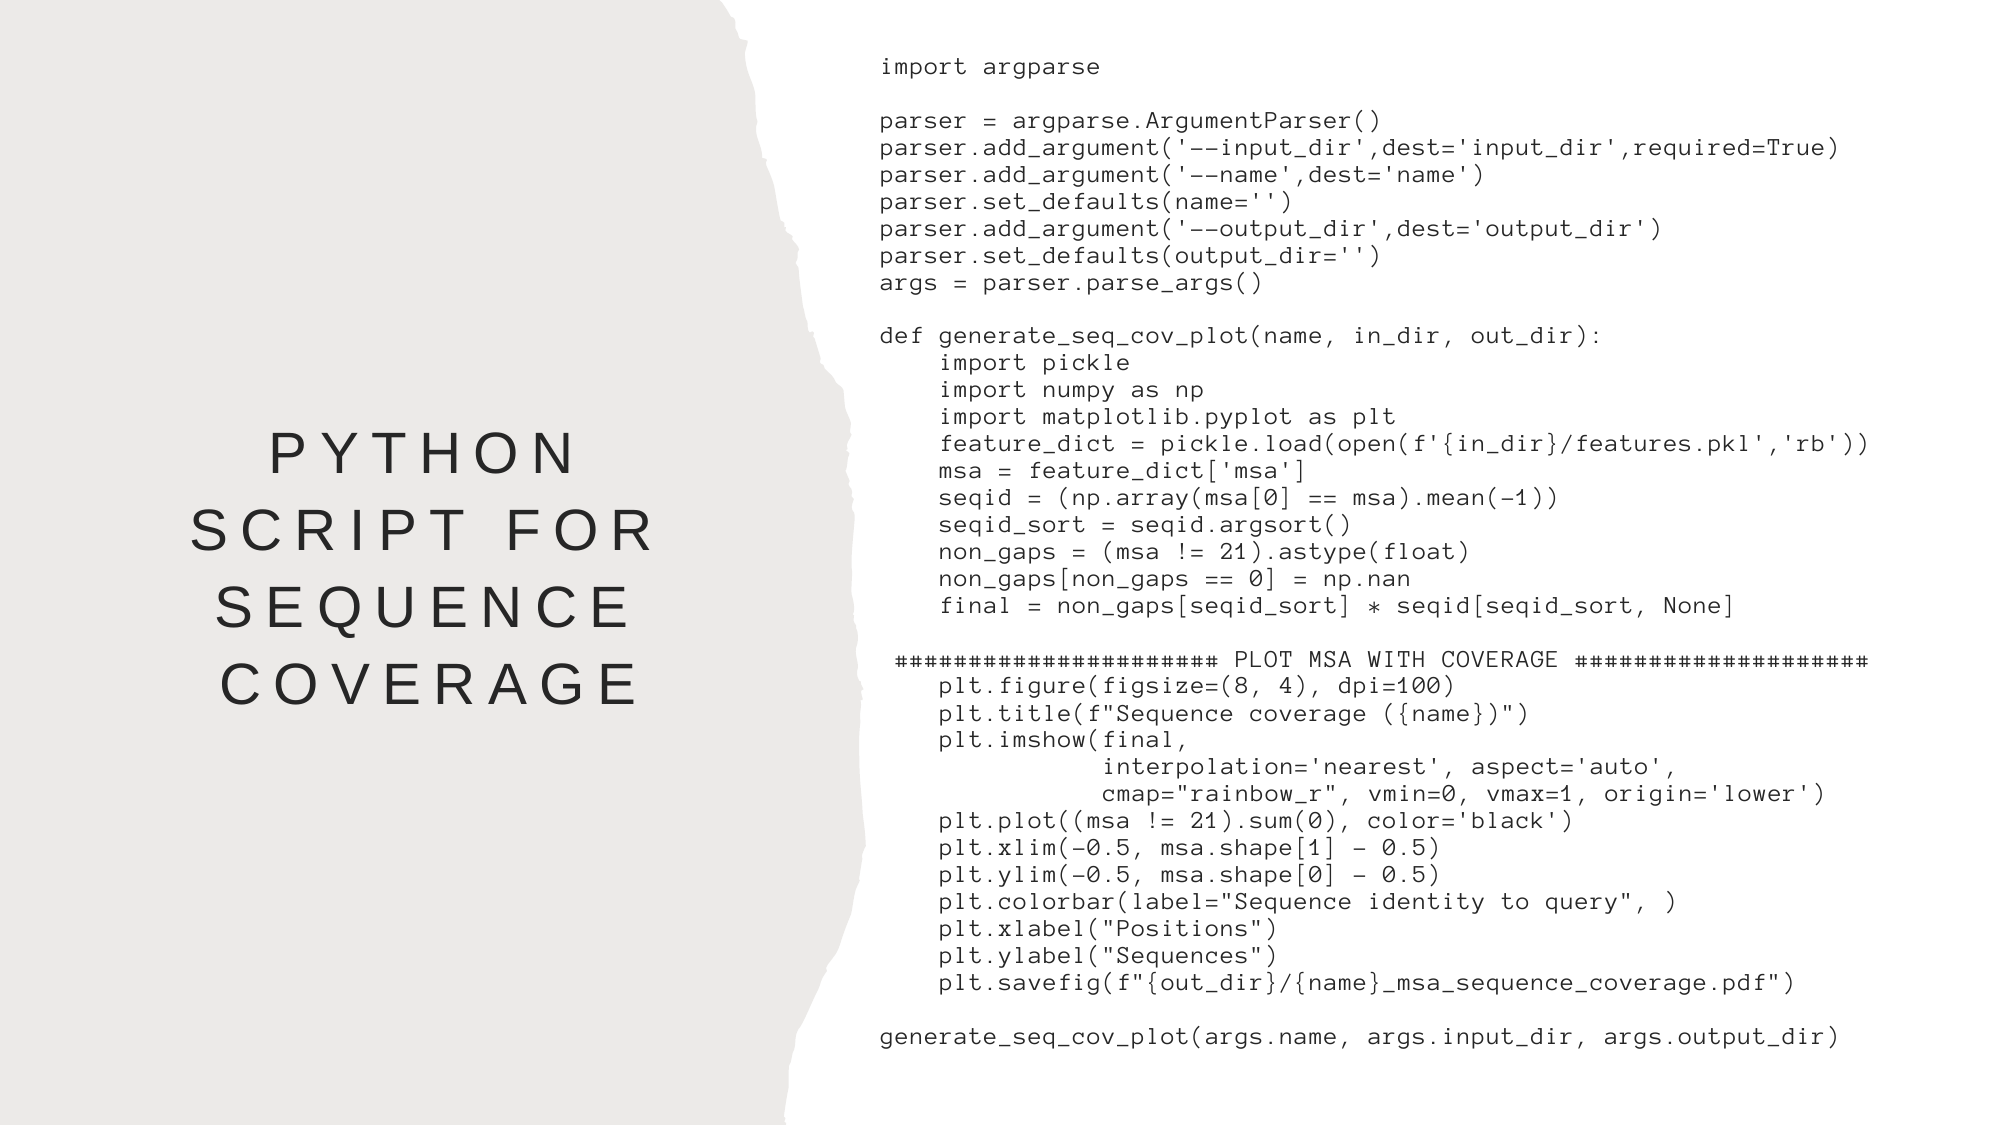

import argparse
parser = argparse.ArgumentParser()
parser.add_argument('--input_dir',dest='input_dir',required=True)
parser.add_argument('--name',dest='name')
parser.set_defaults(name='')
parser.add_argument('--output_dir',dest='output_dir')
parser.set_defaults(output_dir='')
args = parser.parse_args()
def generate_seq_cov_plot(name, in_dir, out_dir):
    import pickle
    import numpy as np
    import matplotlib.pyplot as plt
    feature_dict = pickle.load(open(f'{in_dir}/features.pkl','rb'))
    msa = feature_dict['msa']
    seqid = (np.array(msa[0] == msa).mean(-1))
    seqid_sort = seqid.argsort()
    non_gaps = (msa != 21).astype(float)
    non_gaps[non_gaps == 0] = np.nan
    final = non_gaps[seqid_sort] * seqid[seqid_sort, None]

 ###################### PLOT MSA WITH COVERAGE ####################
    plt.figure(figsize=(8, 4), dpi=100)
    plt.title(f"Sequence coverage ({name})")
    plt.imshow(final,
               interpolation='nearest', aspect='auto',
               cmap="rainbow_r", vmin=0, vmax=1, origin='lower')
    plt.plot((msa != 21).sum(0), color='black')
    plt.xlim(-0.5, msa.shape[1] - 0.5)
    plt.ylim(-0.5, msa.shape[0] - 0.5)
    plt.colorbar(label="Sequence identity to query", )
    plt.xlabel("Positions")
    plt.ylabel("Sequences")
    plt.savefig(f"{out_dir}/{name}_msa_sequence_coverage.pdf")

generate_seq_cov_plot(args.name, args.input_dir, args.output_dir)

# Python Script for Sequence Coverage